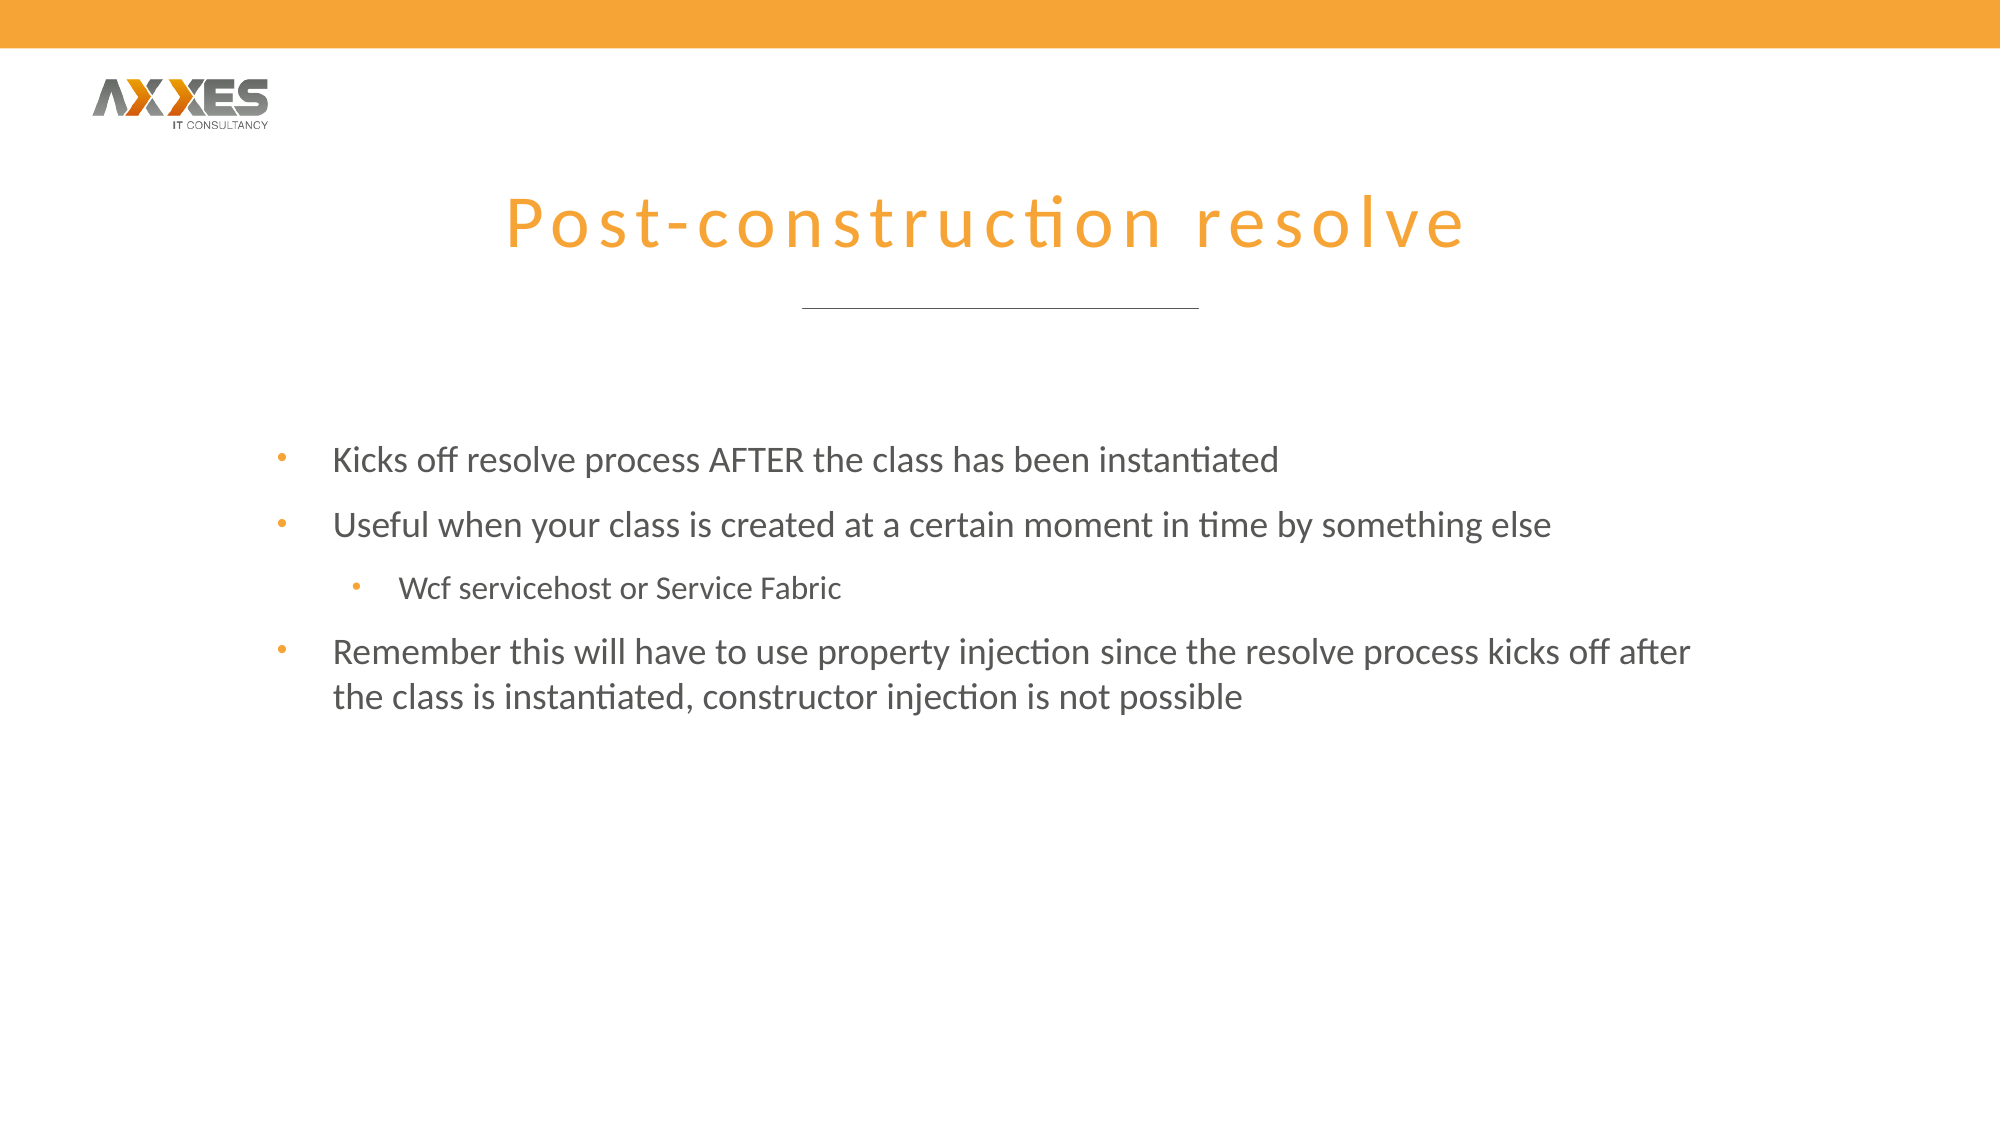

# Post-construction resolve
Kicks off resolve process AFTER the class has been instantiated​
Useful when your class is created at a certain moment in time by something else​
Wcf servicehost or Service Fabric
Remember this will have to use property injection​ since the resolve process kicks off after the class is instantiated, constructor injection is not possible